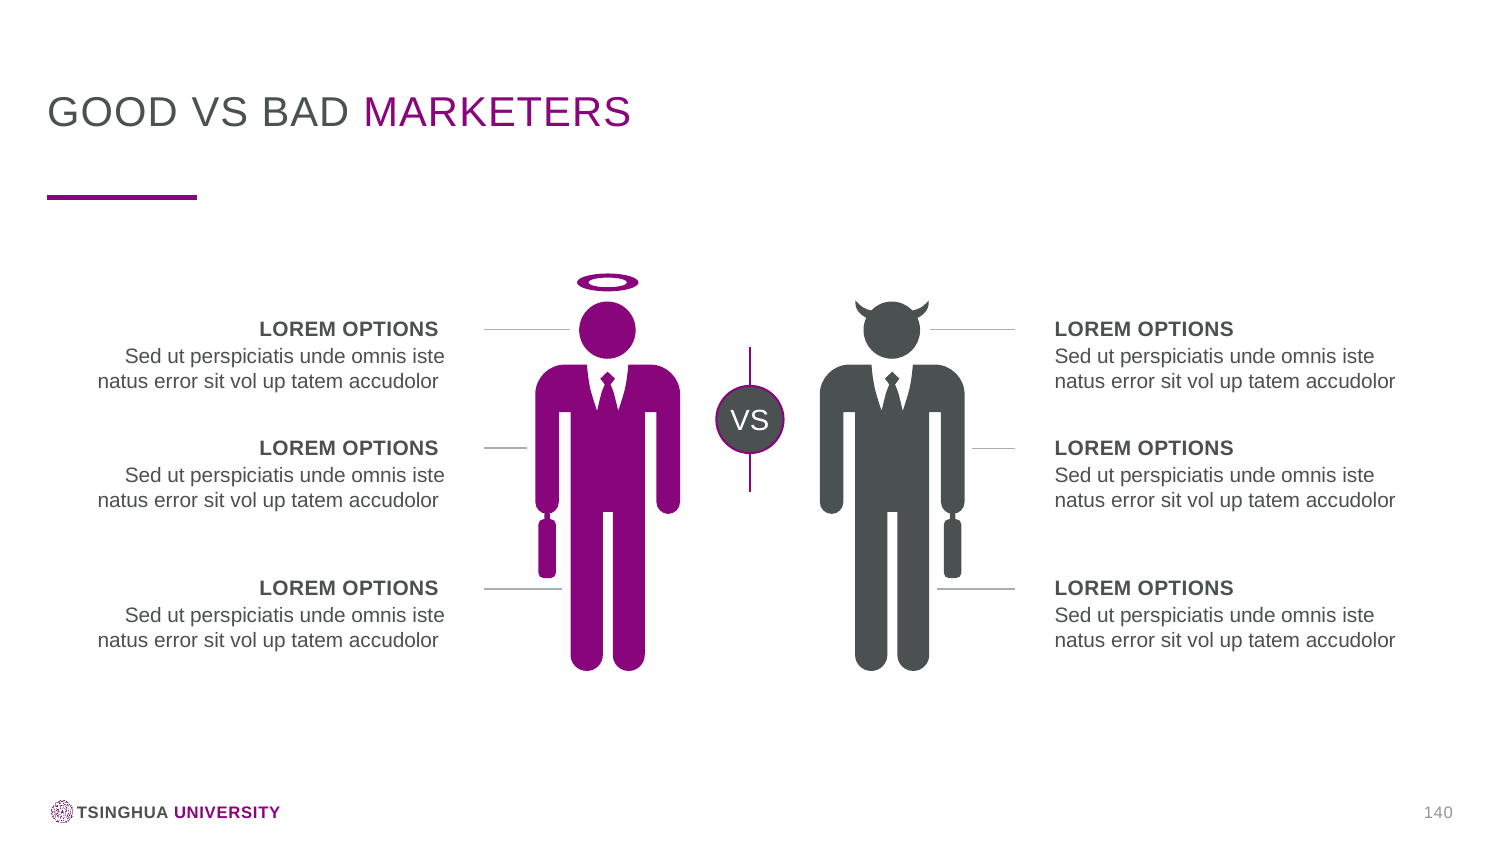

Good vs bad marketers

Lorem options
Lorem options
Sed ut perspiciatis unde omnis iste natus error sit vol up tatem accudolor
Sed ut perspiciatis unde omnis iste natus error sit vol up tatem accudolor

VS
Lorem options
Lorem options
Sed ut perspiciatis unde omnis iste natus error sit vol up tatem accudolor
Sed ut perspiciatis unde omnis iste natus error sit vol up tatem accudolor
Lorem options
Lorem options
Sed ut perspiciatis unde omnis iste natus error sit vol up tatem accudolor
Sed ut perspiciatis unde omnis iste natus error sit vol up tatem accudolor